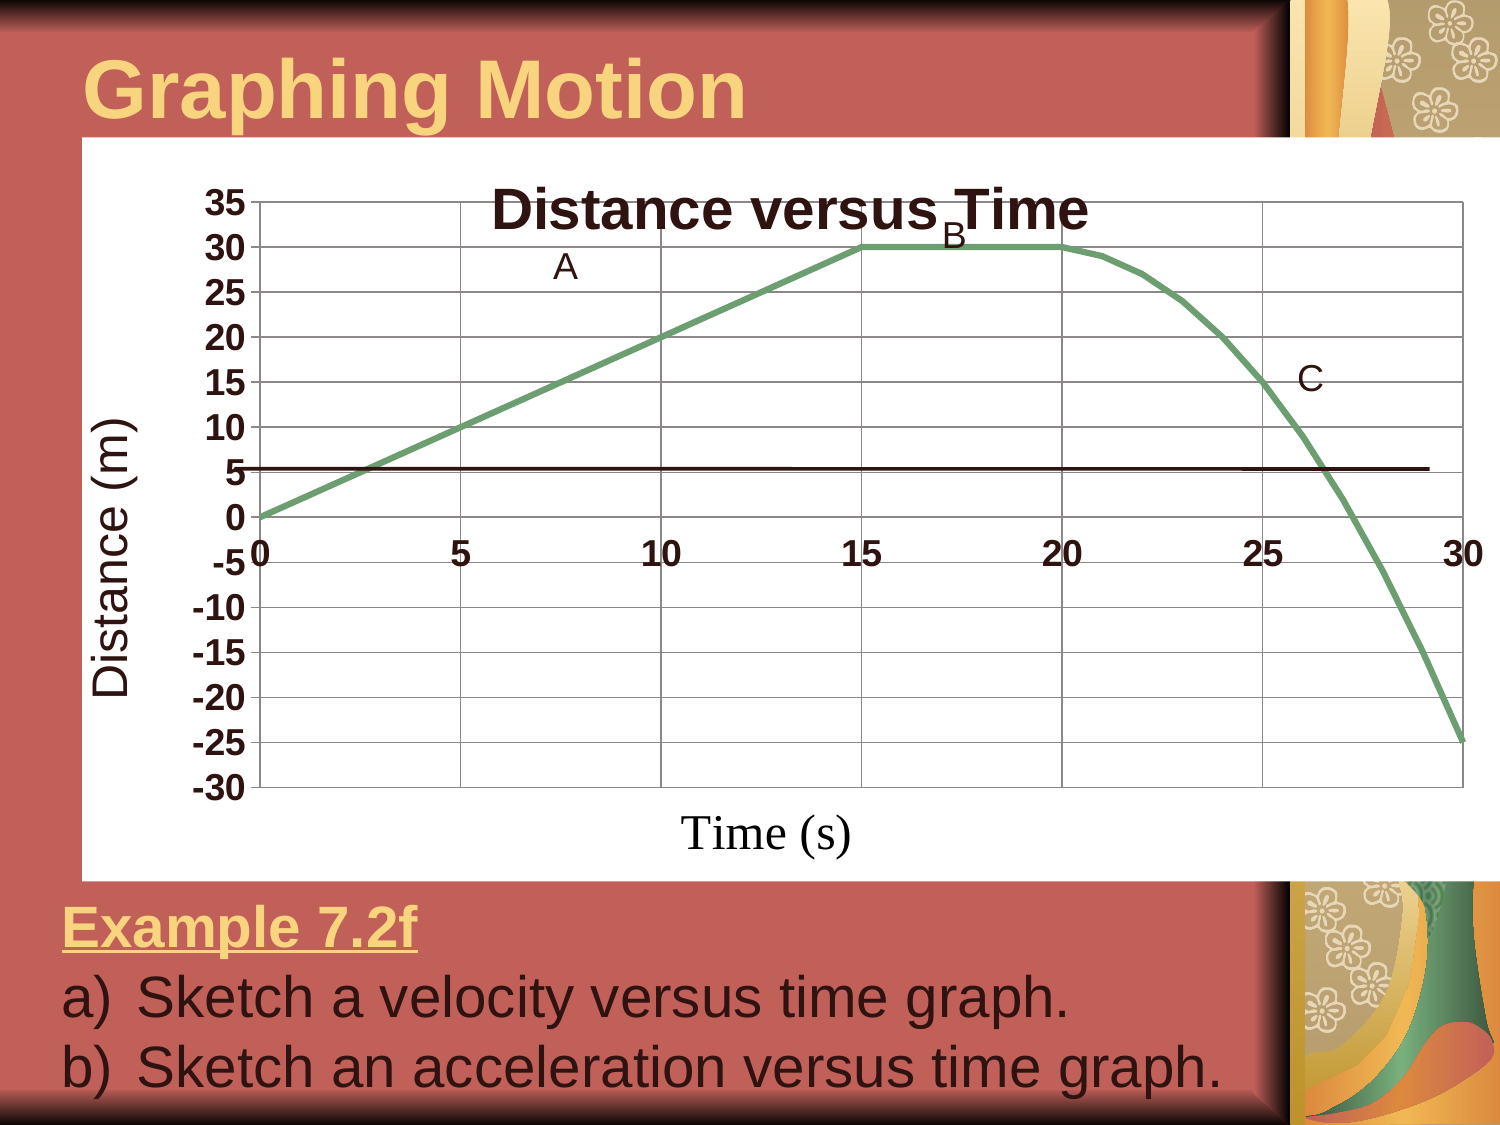

Graphing Motion

### Chart: Distance versus Time

| Category | Distance |
|---|---|
B
A
C
Distance (m)
Example 7.2f
Sketch a velocity versus time graph.
Sketch an acceleration versus time graph.